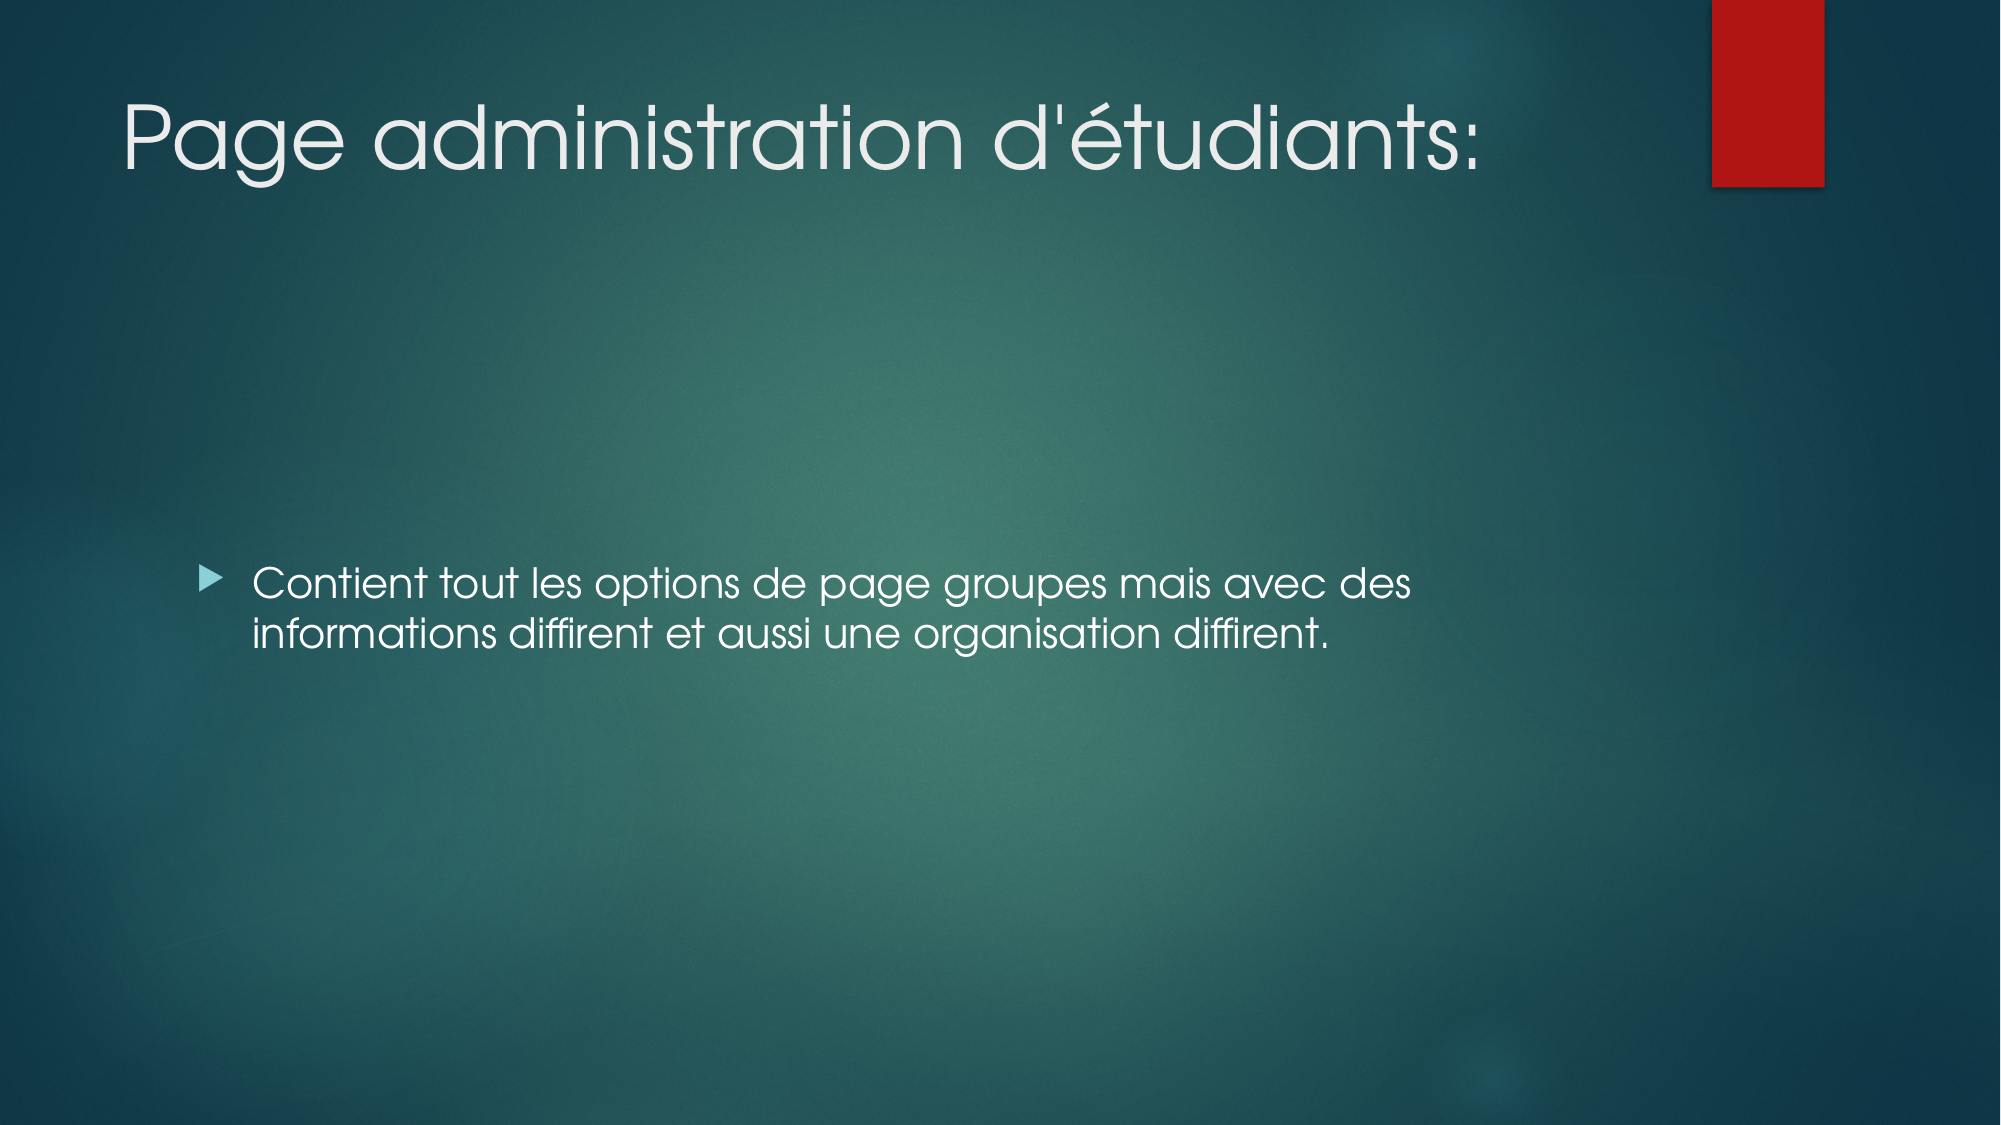

# Page administration d'étudiants:

Contient tout les options de page groupes mais avec des informations diffirent et aussi une organisation diffirent.